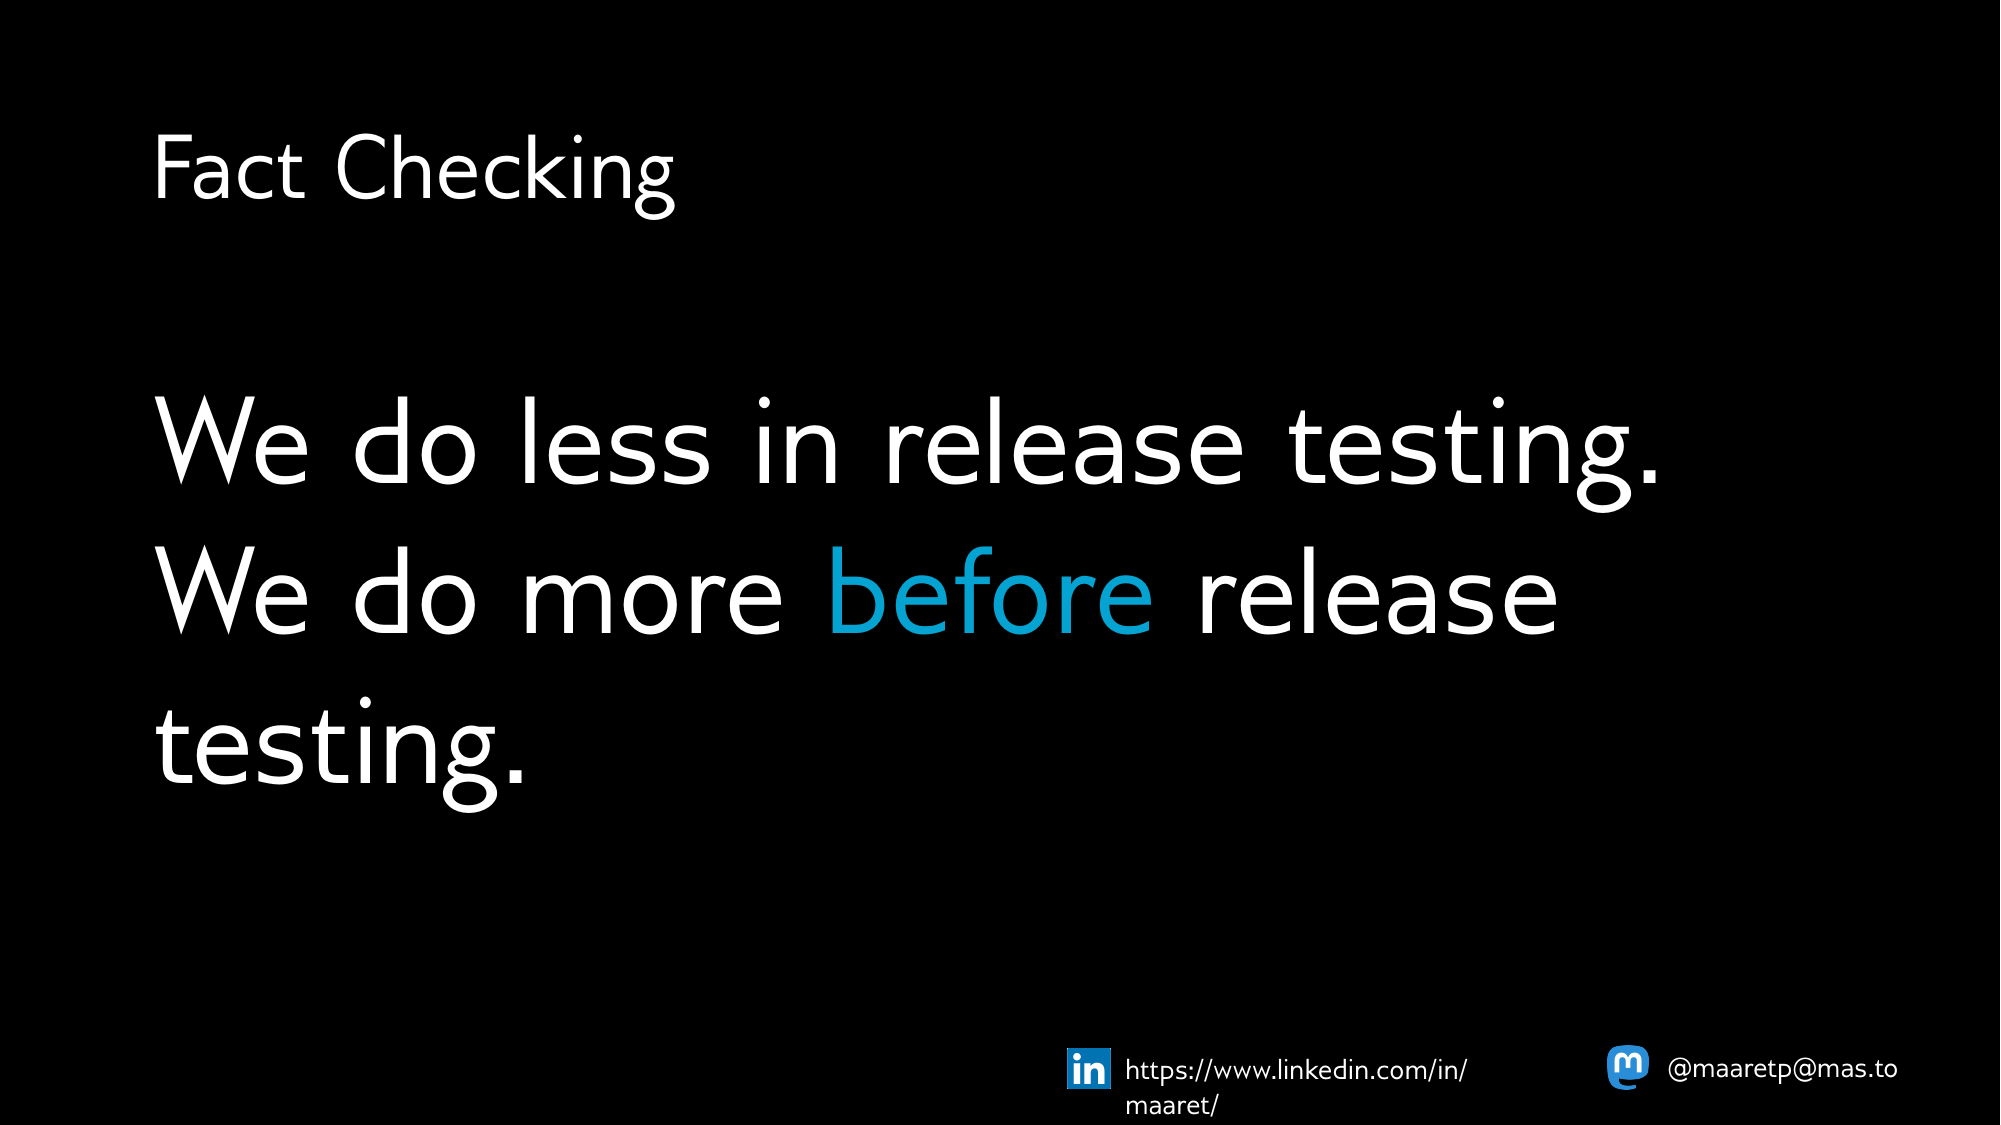

# Fact Checking
We do less in release testing.
We do more before release testing.